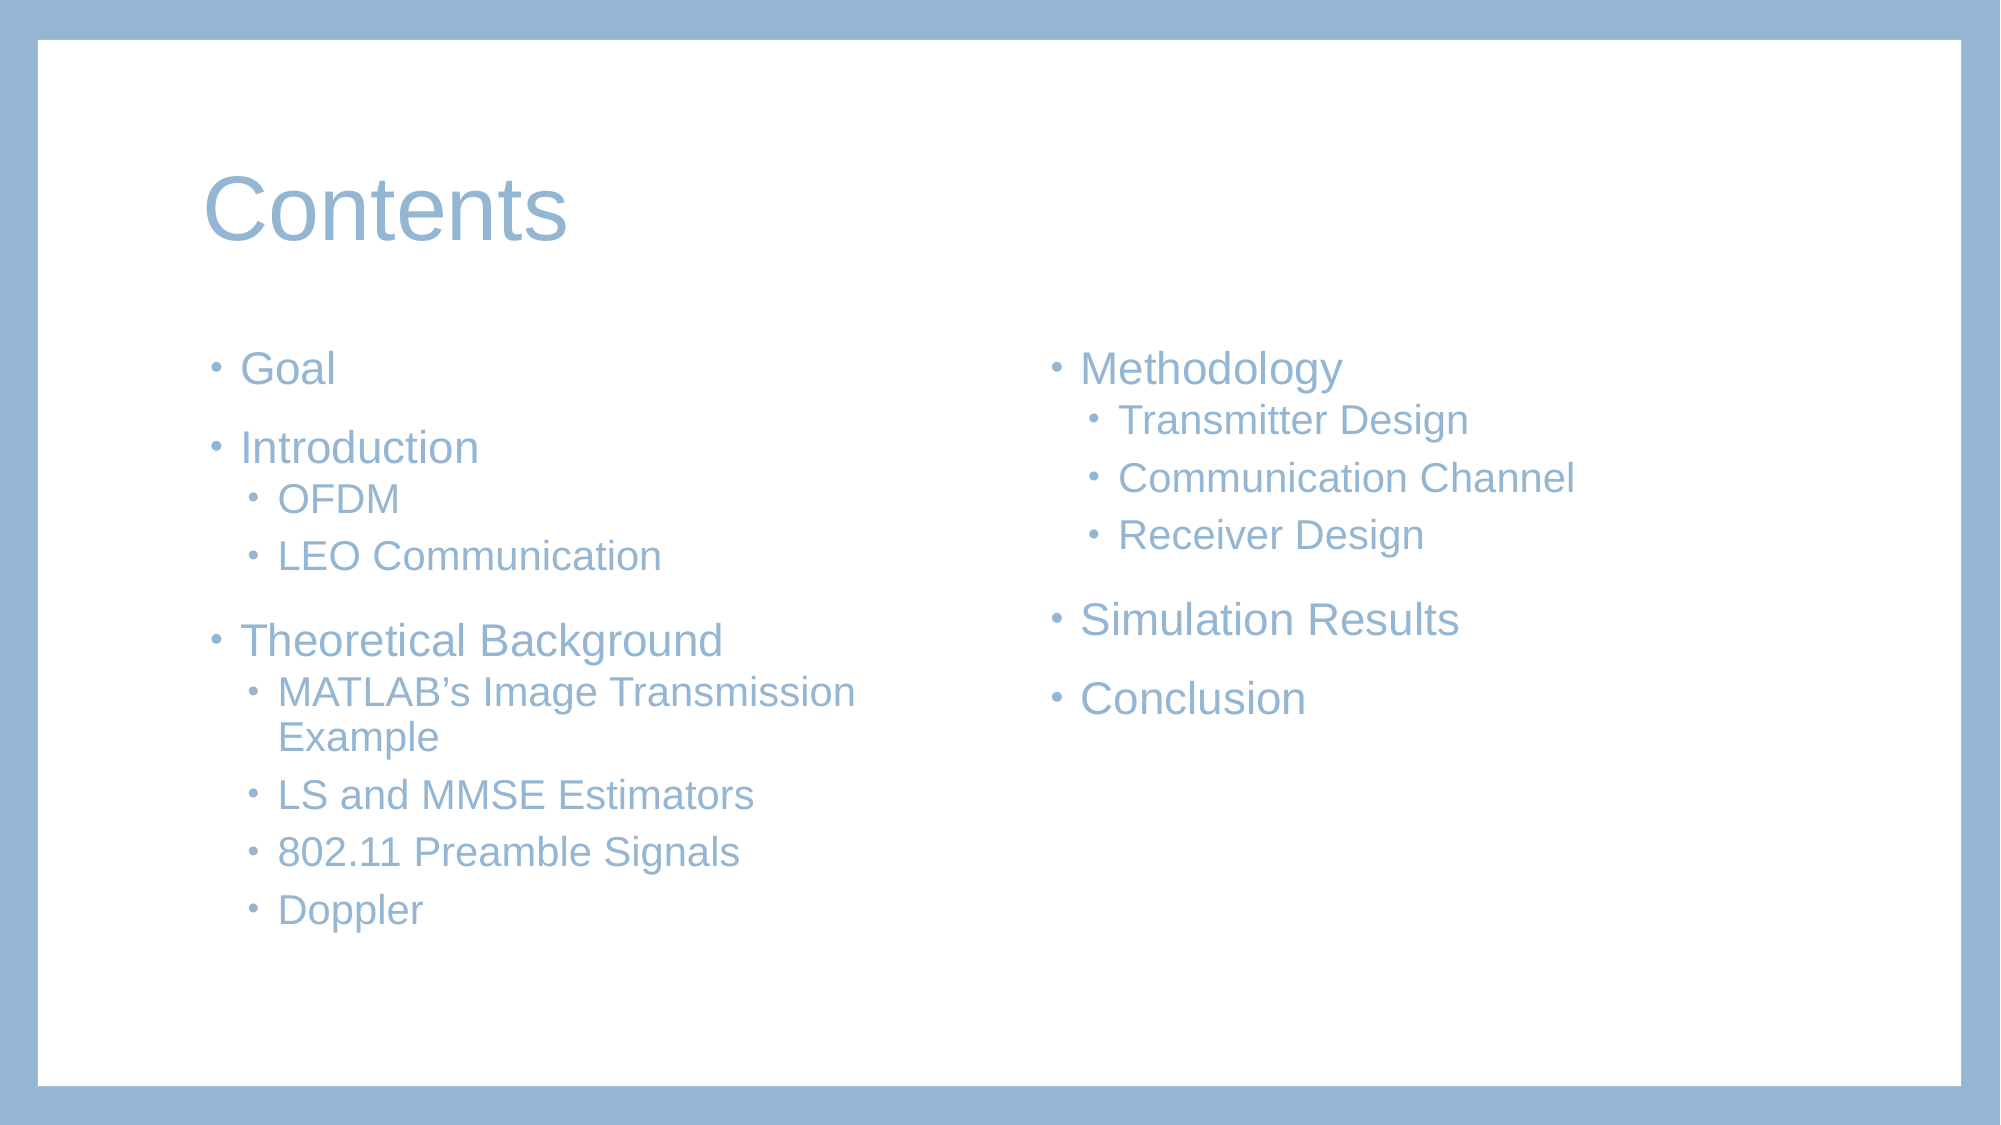

# Contents
Goal
Introduction
OFDM
LEO Communication
Theoretical Background
MATLAB’s Image Transmission Example
LS and MMSE Estimators
802.11 Preamble Signals
Doppler

Methodology
Transmitter Design
Communication Channel
Receiver Design
Simulation Results
Conclusion